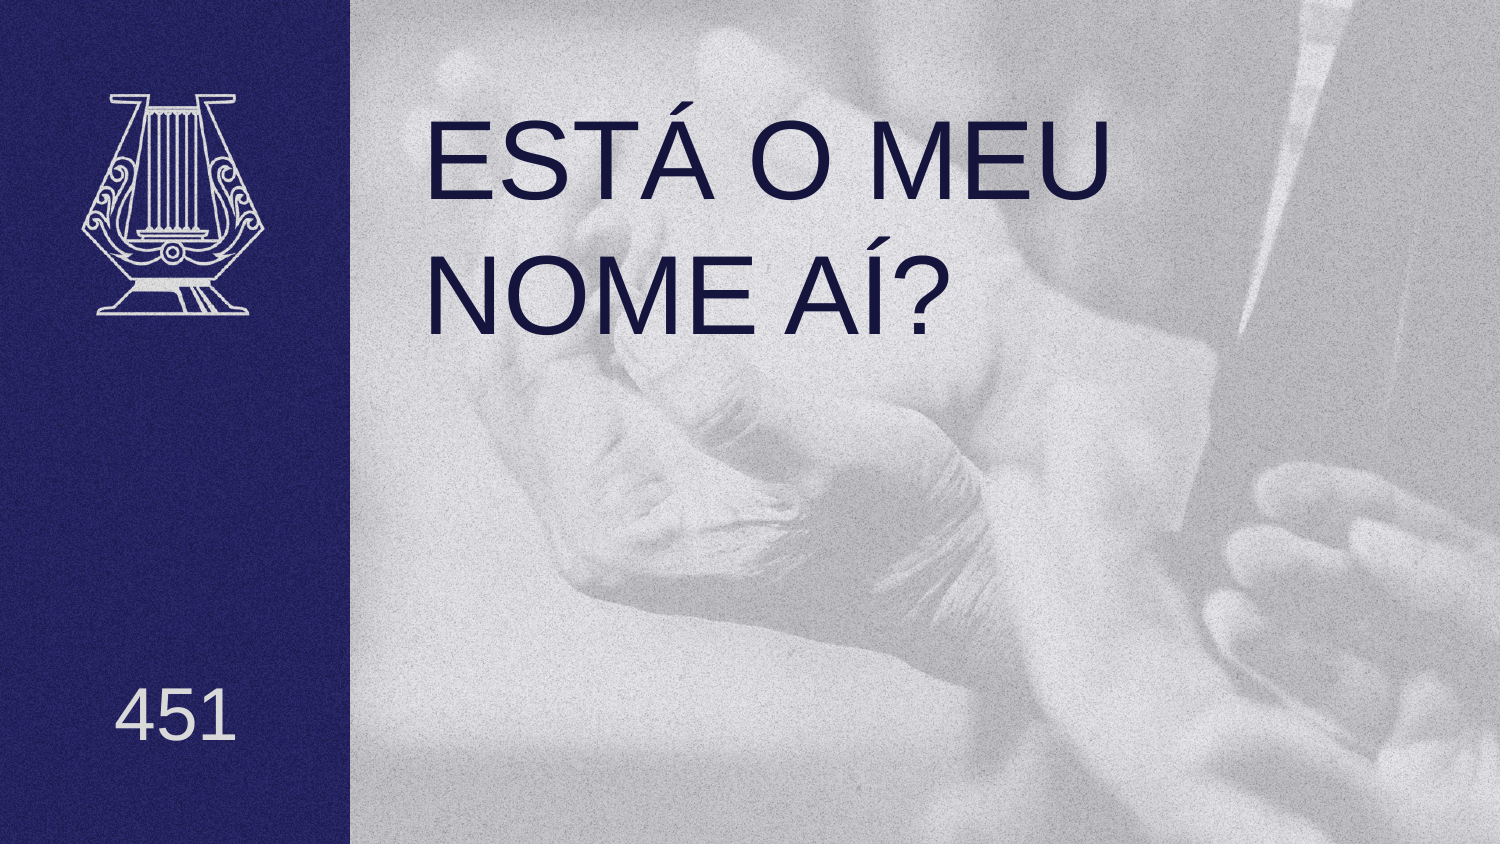

# ESTÁ O MEU NOME AÍ?
451